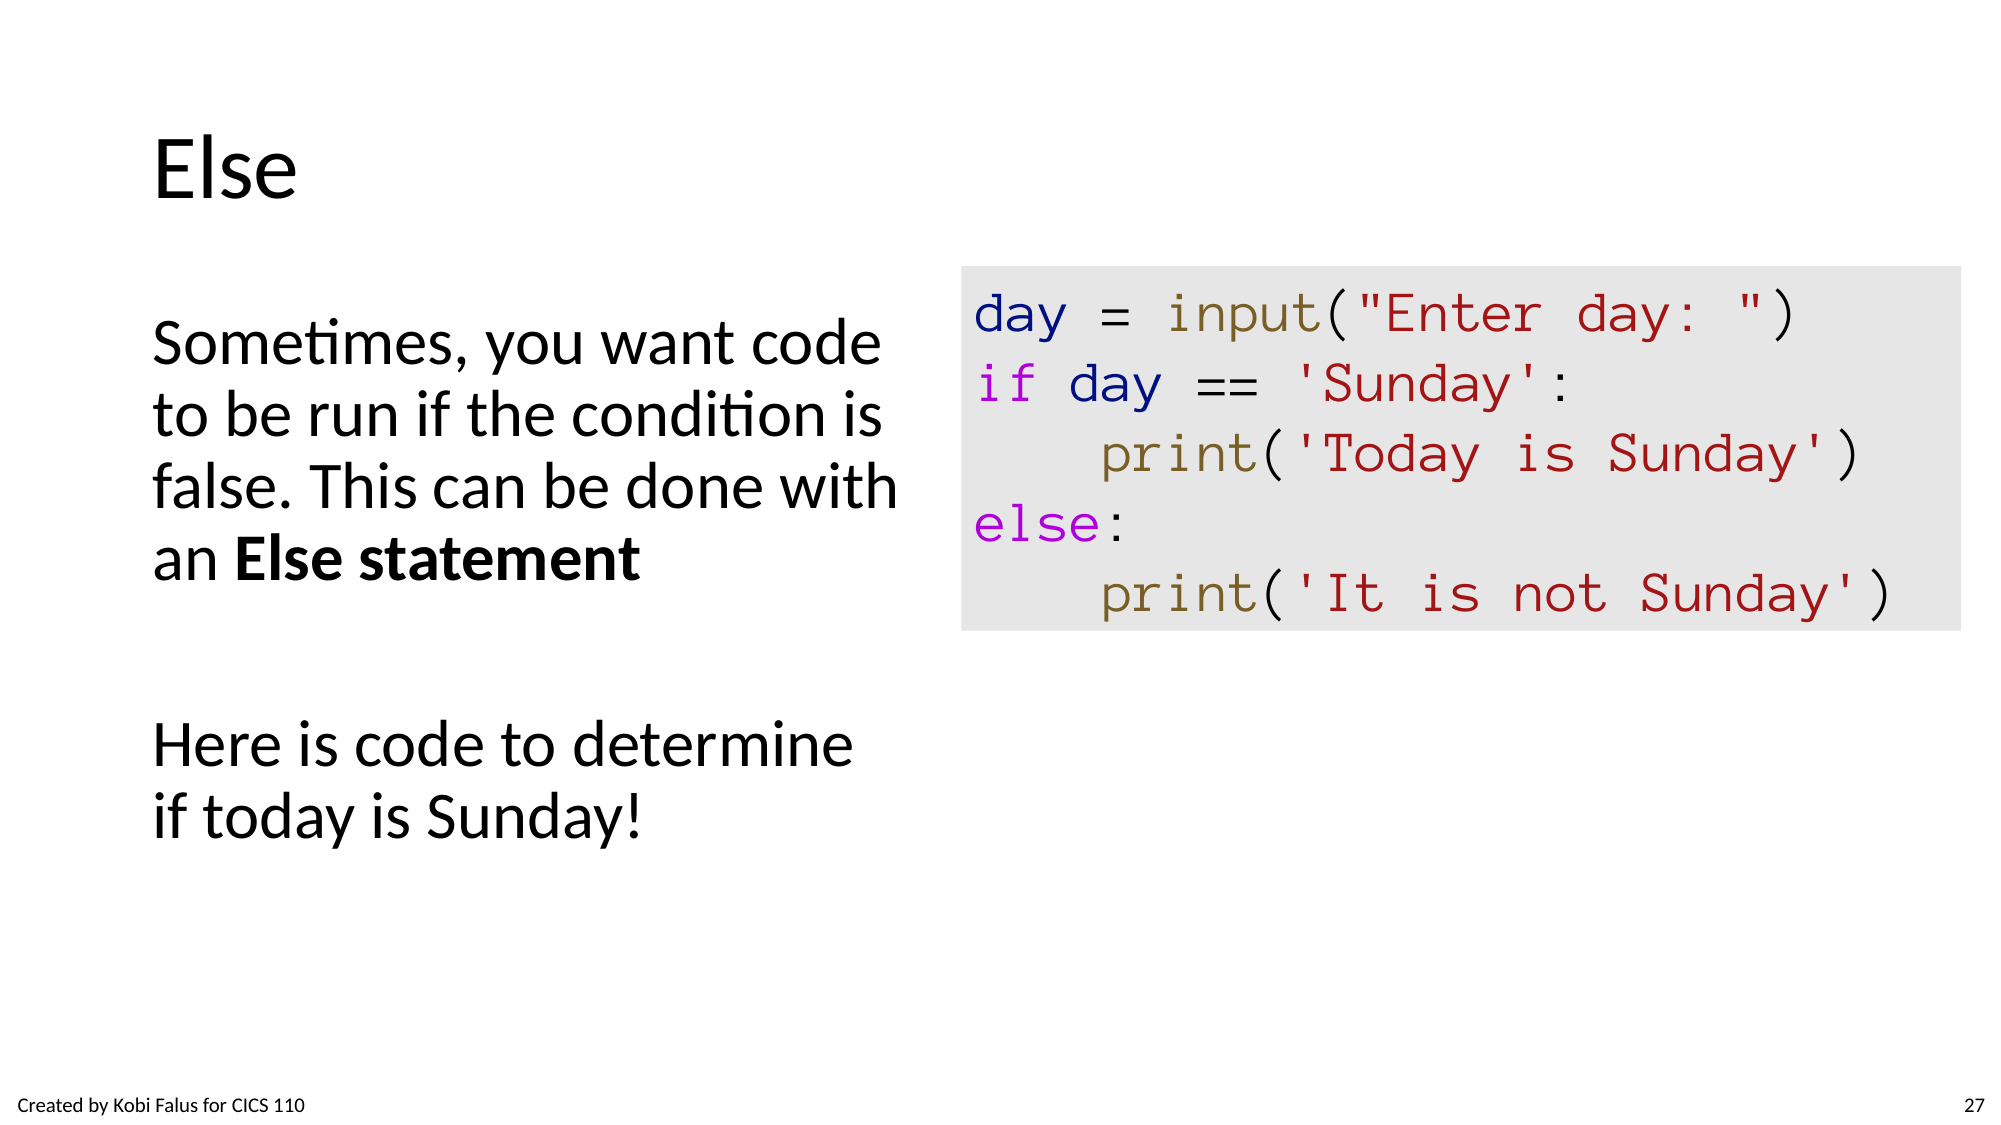

# Else
day = input("Enter day: ")
if day == 'Sunday':
    print('Today is Sunday')
else:
    print('It is not Sunday')
Sometimes, you want code to be run if the condition is false. This can be done with an Else statement

Here is code to determine if today is Sunday!